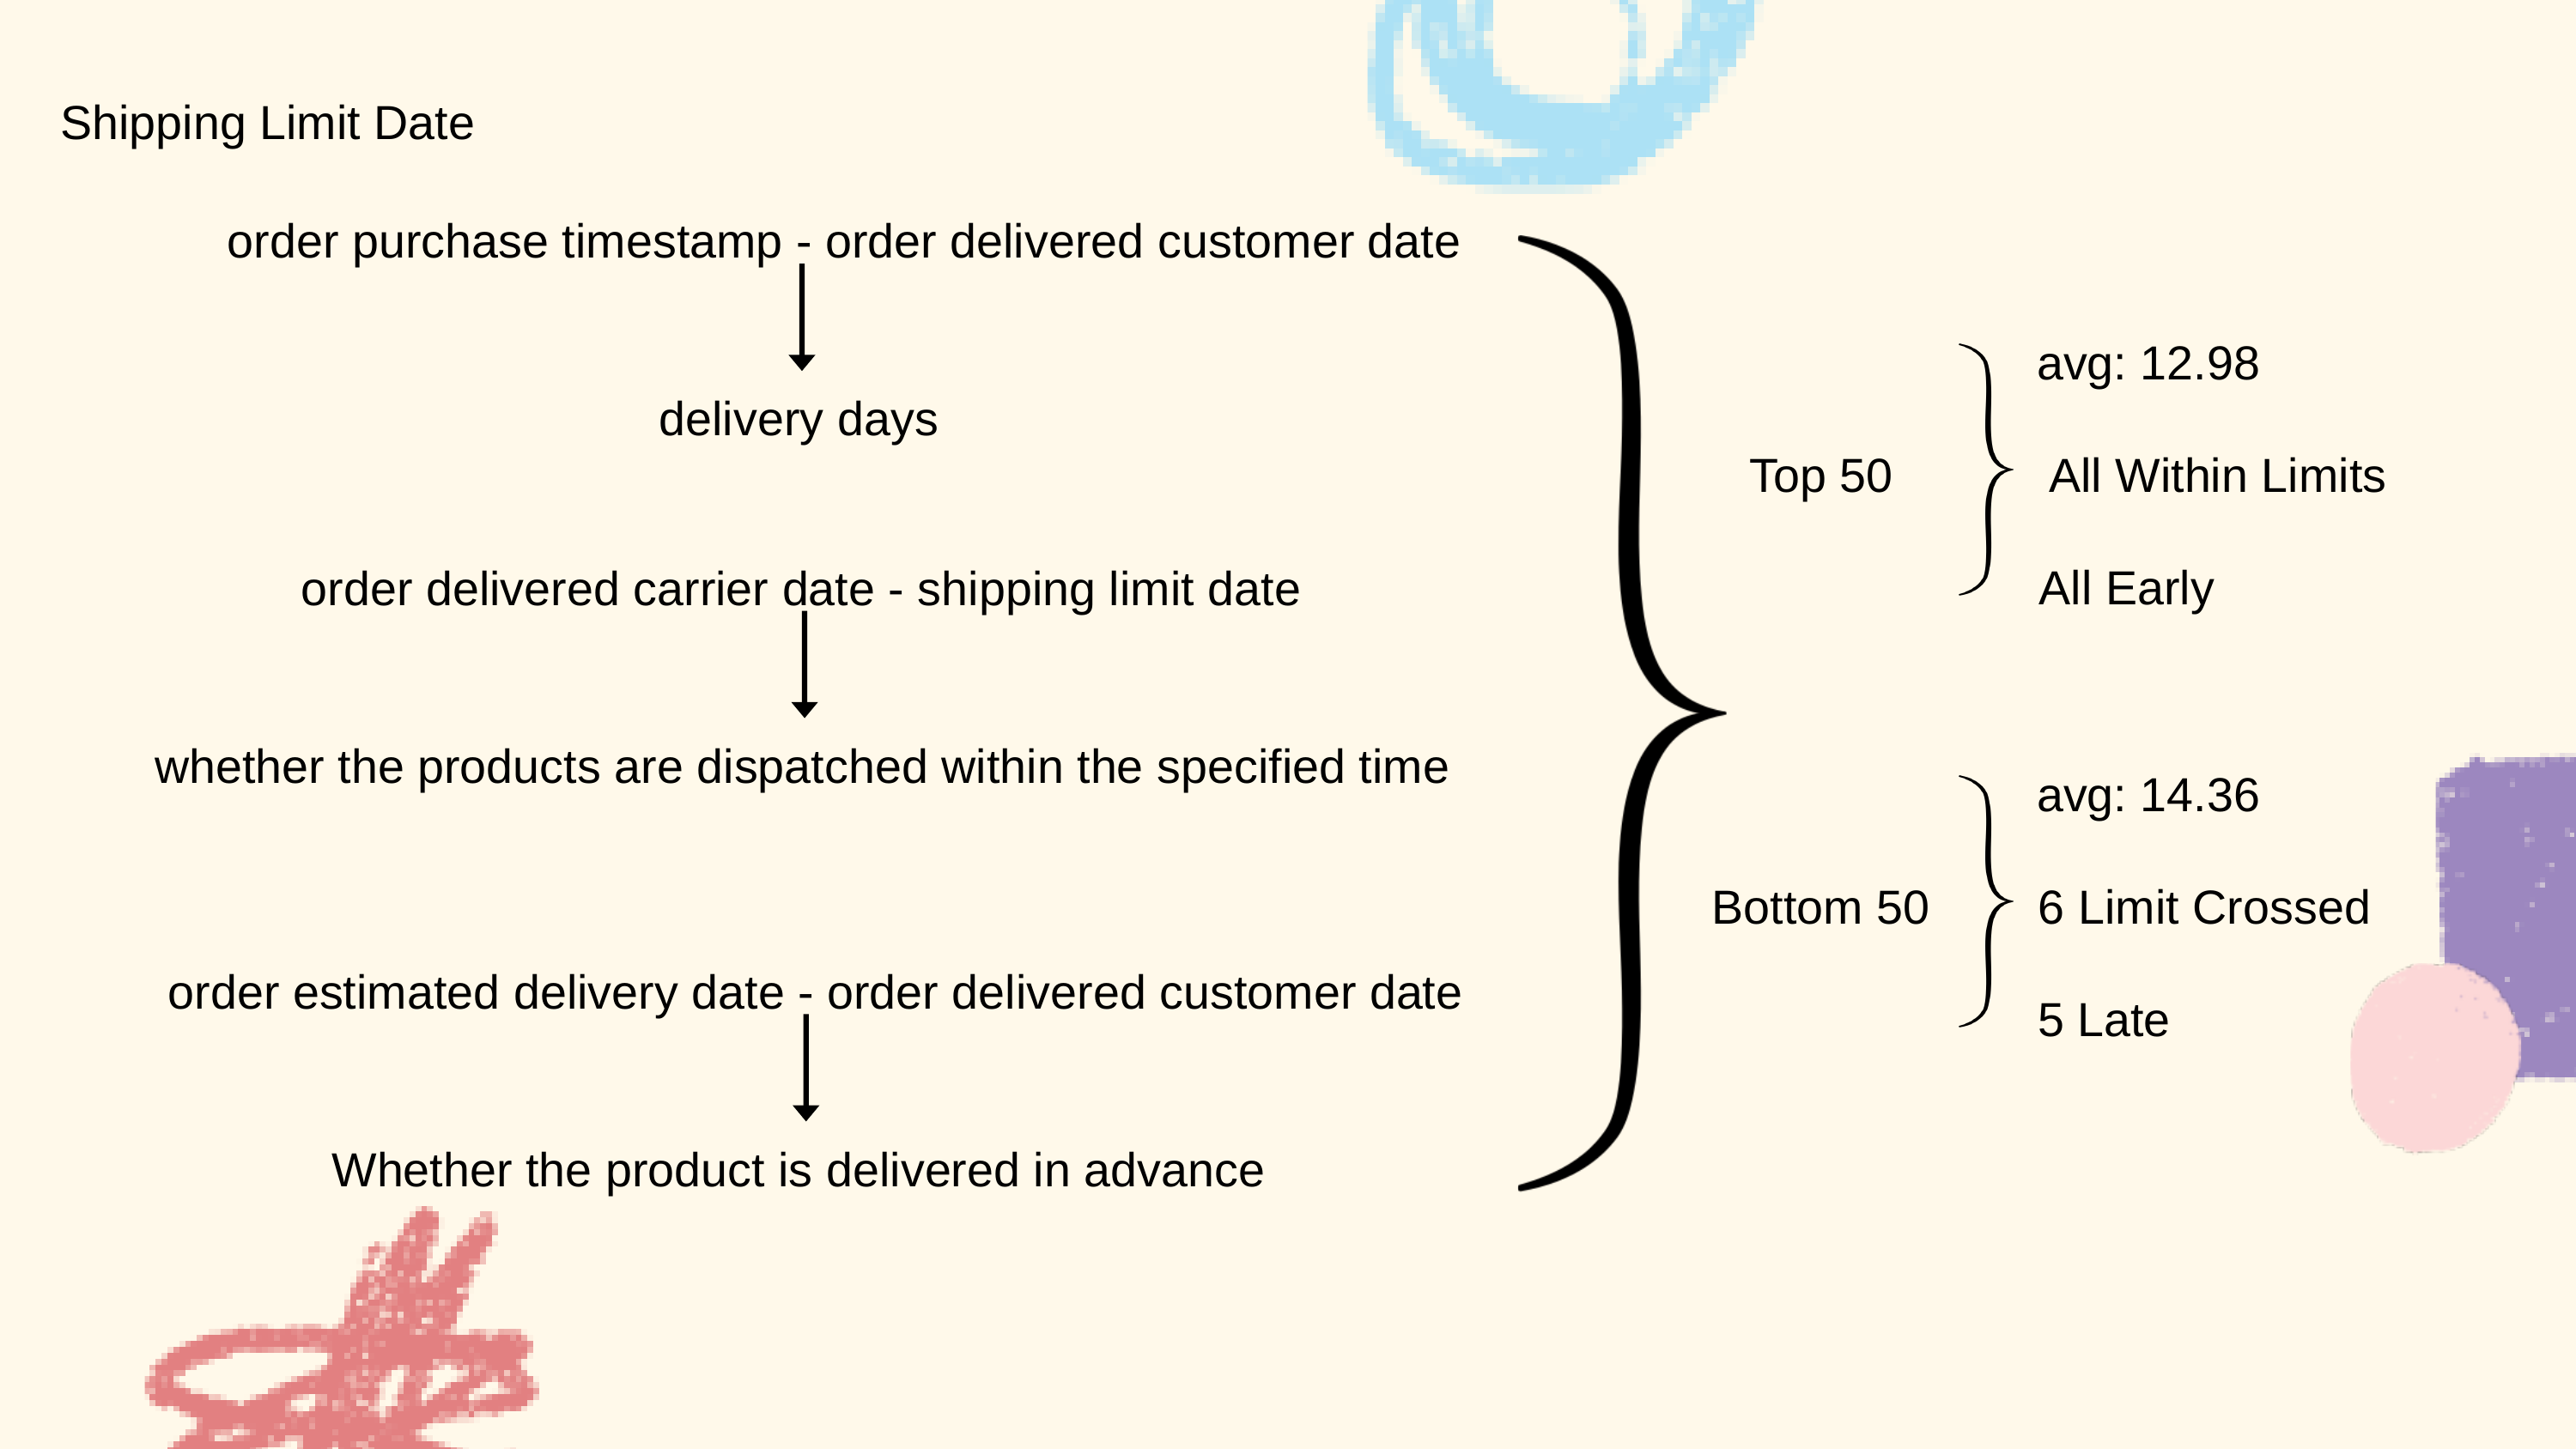

Shipping Limit Date
order purchase timestamp - order delivered customer date

avg: 12.98

delivery days
Top 50
All Within Limits
All Early
order delivered carrier date - shipping limit date

whether the products are dispatched within the specified time

avg: 14.36

Bottom 50
6 Limit Crossed
order estimated delivery date - order delivered customer date

5 Late

Whether the product is delivered in advance